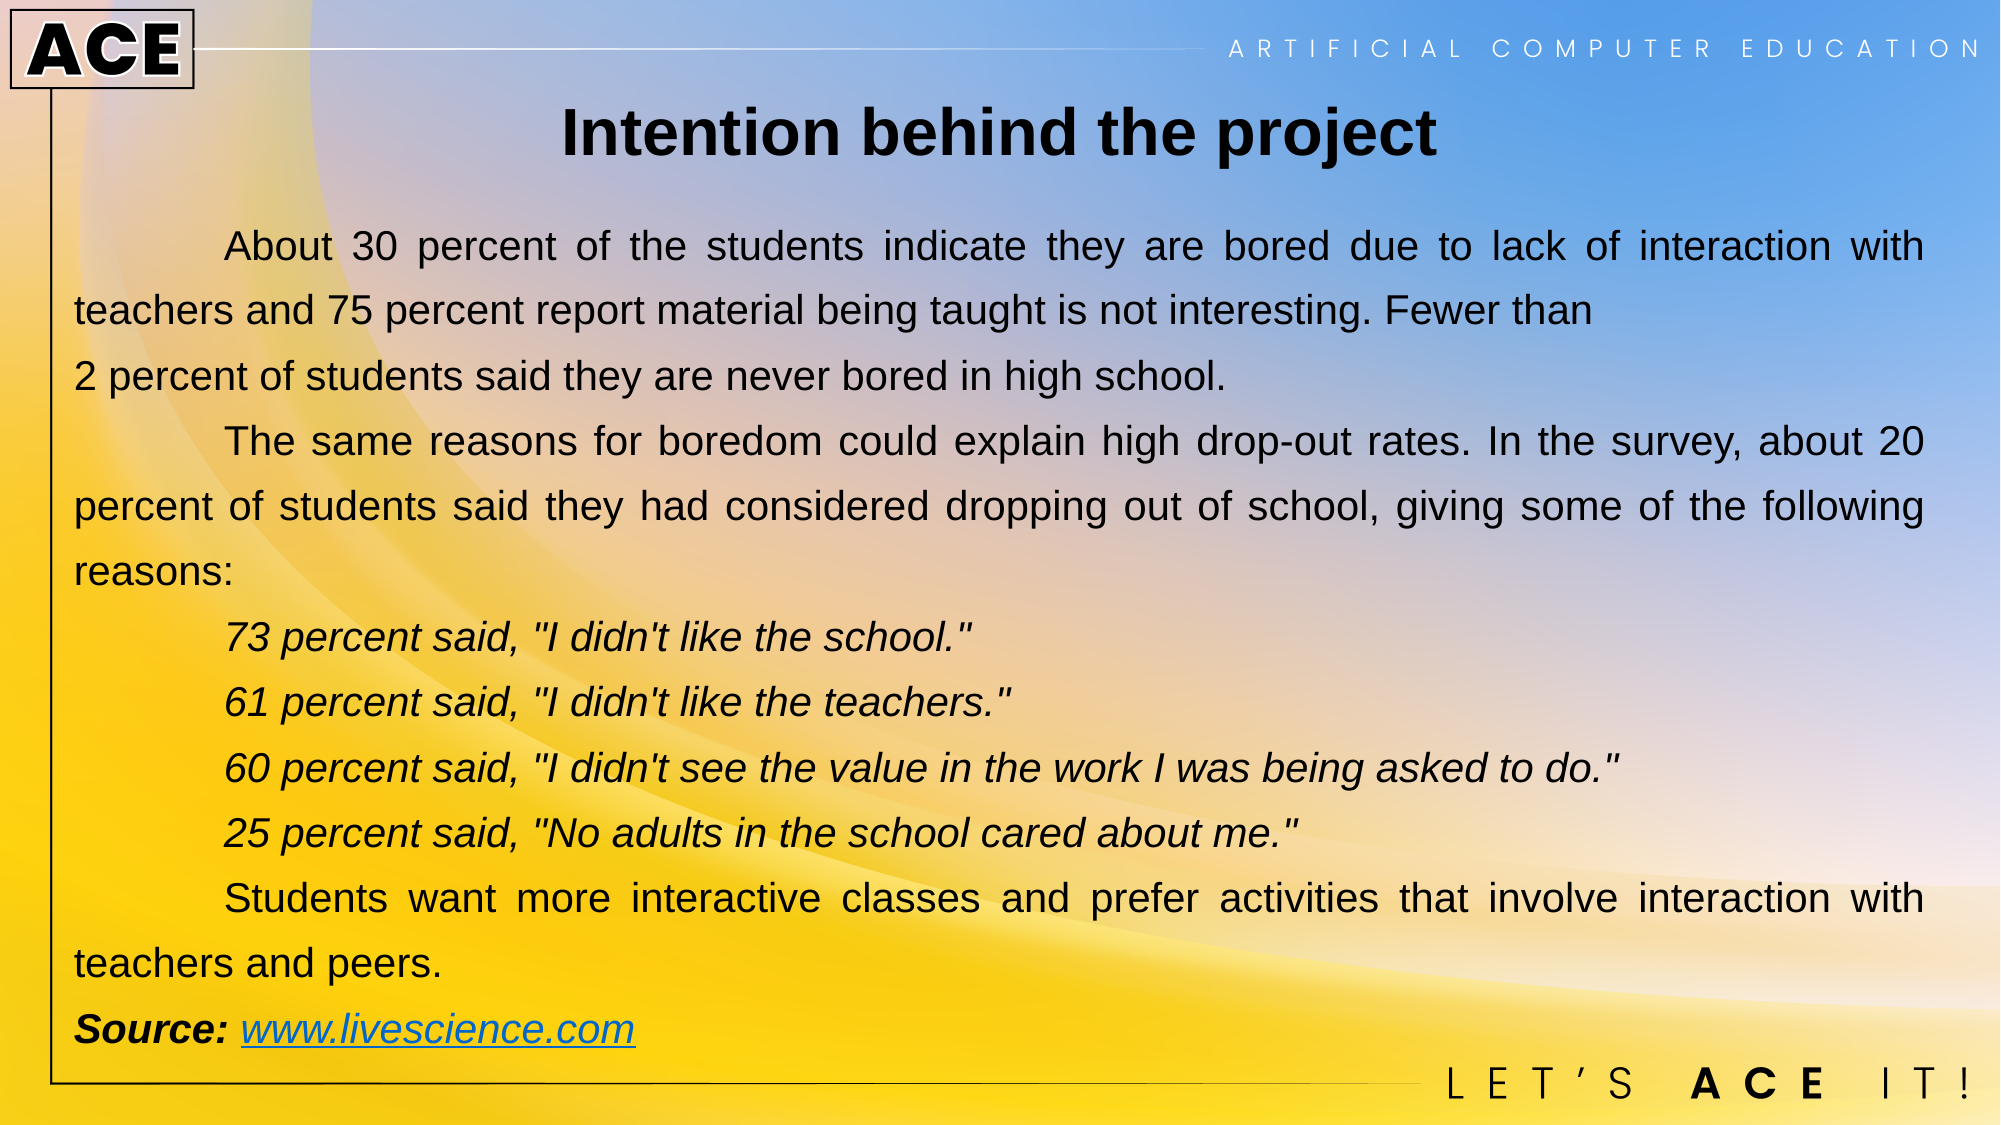

# Intention behind the project
	About 30 percent of the students indicate they are bored due to lack of interaction with teachers and 75 percent report material being taught is not interesting. Fewer than
2 percent of students said they are never bored in high school.
	The same reasons for boredom could explain high drop-out rates. In the survey, about 20 percent of students said they had considered dropping out of school, giving some of the following reasons:
	73 percent said, "I didn't like the school."
	61 percent said, "I didn't like the teachers."
	60 percent said, "I didn't see the value in the work I was being asked to do."
	25 percent said, "No adults in the school cared about me."
	Students want more interactive classes and prefer activities that involve interaction with teachers and peers.
Source: www.livescience.com